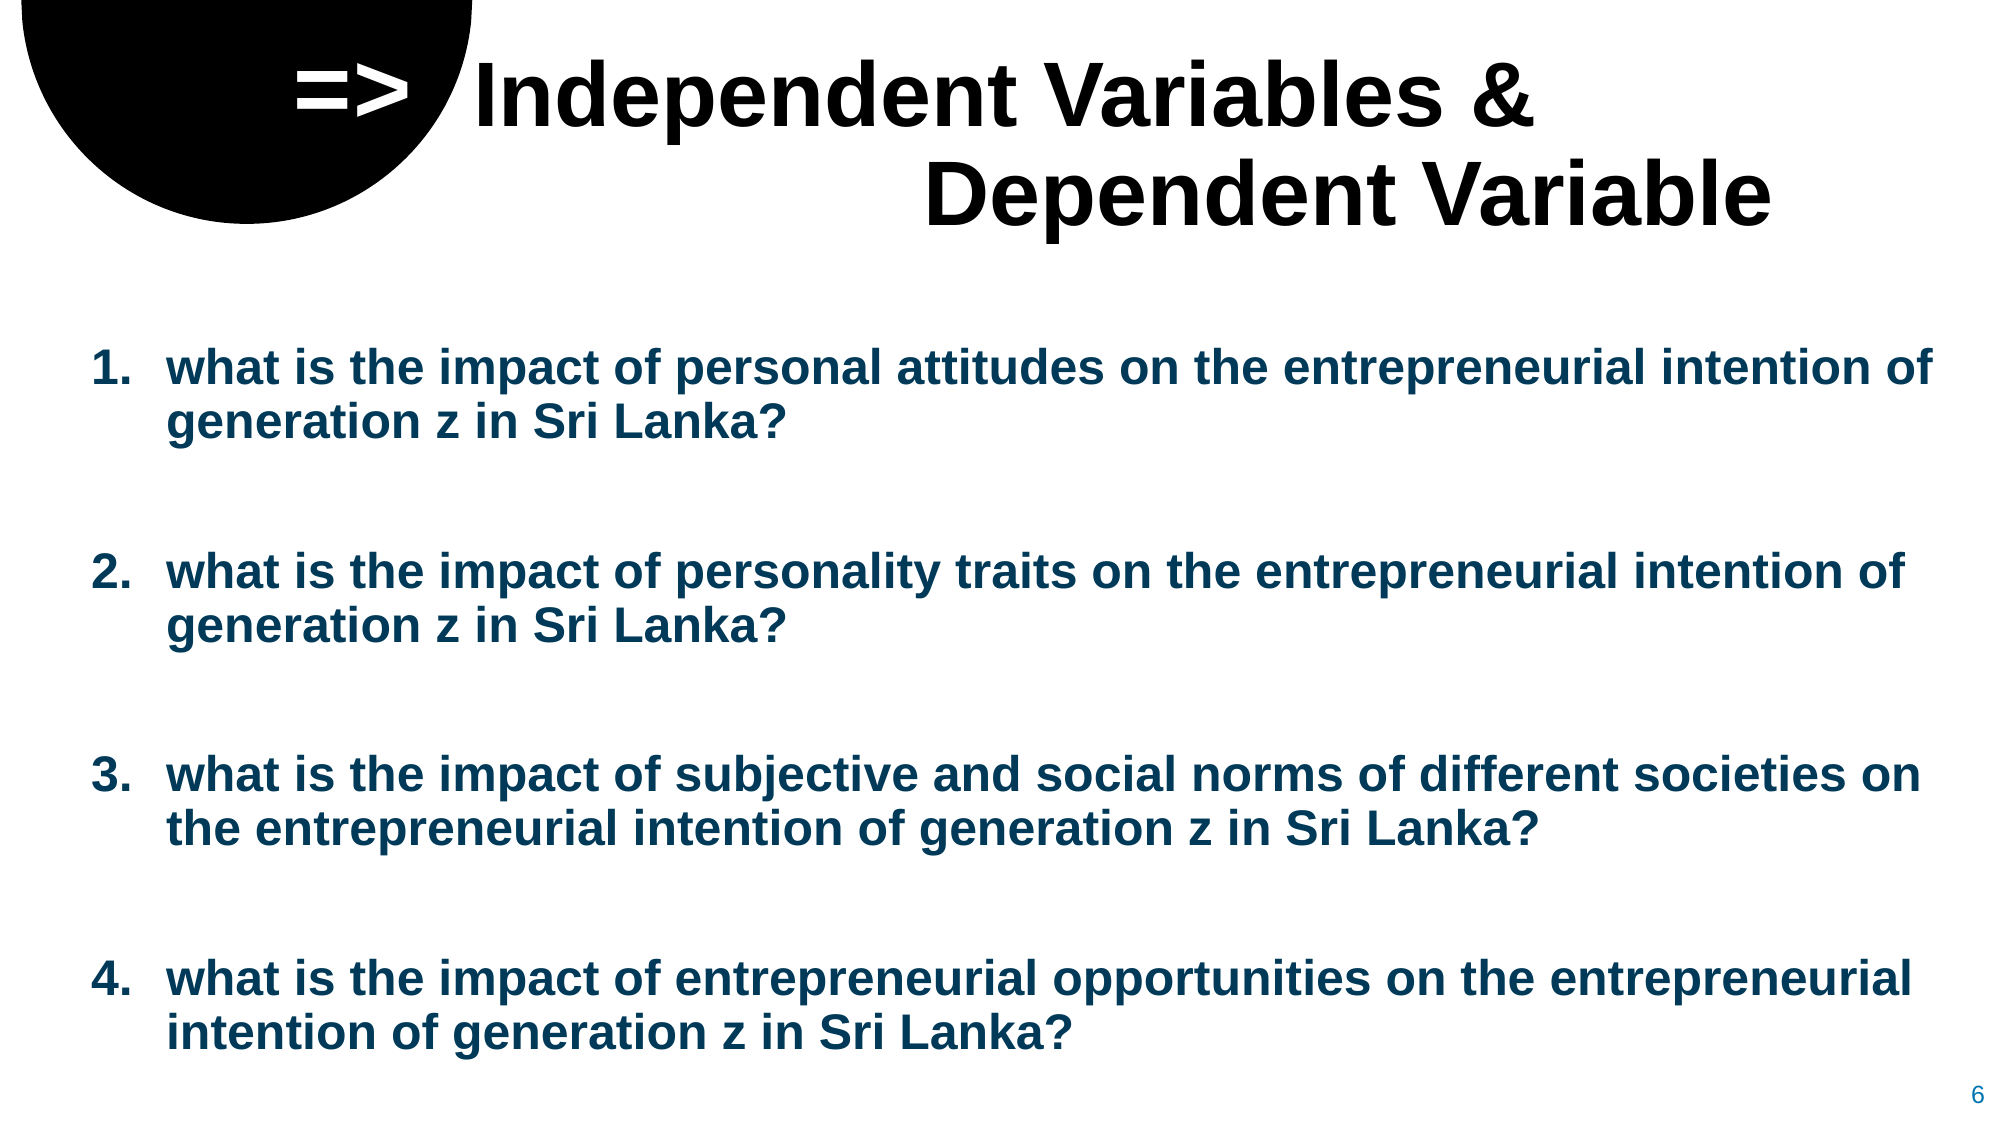

# =>
Independent Variables & 					Dependent Variable

what is the impact of personal attitudes on the entrepreneurial intention of generation z in Sri Lanka?

what is the impact of personality traits on the entrepreneurial intention of generation z in Sri Lanka?

what is the impact of subjective and social norms of different societies on the entrepreneurial intention of generation z in Sri Lanka?

what is the impact of entrepreneurial opportunities on the entrepreneurial intention of generation z in Sri Lanka?

6